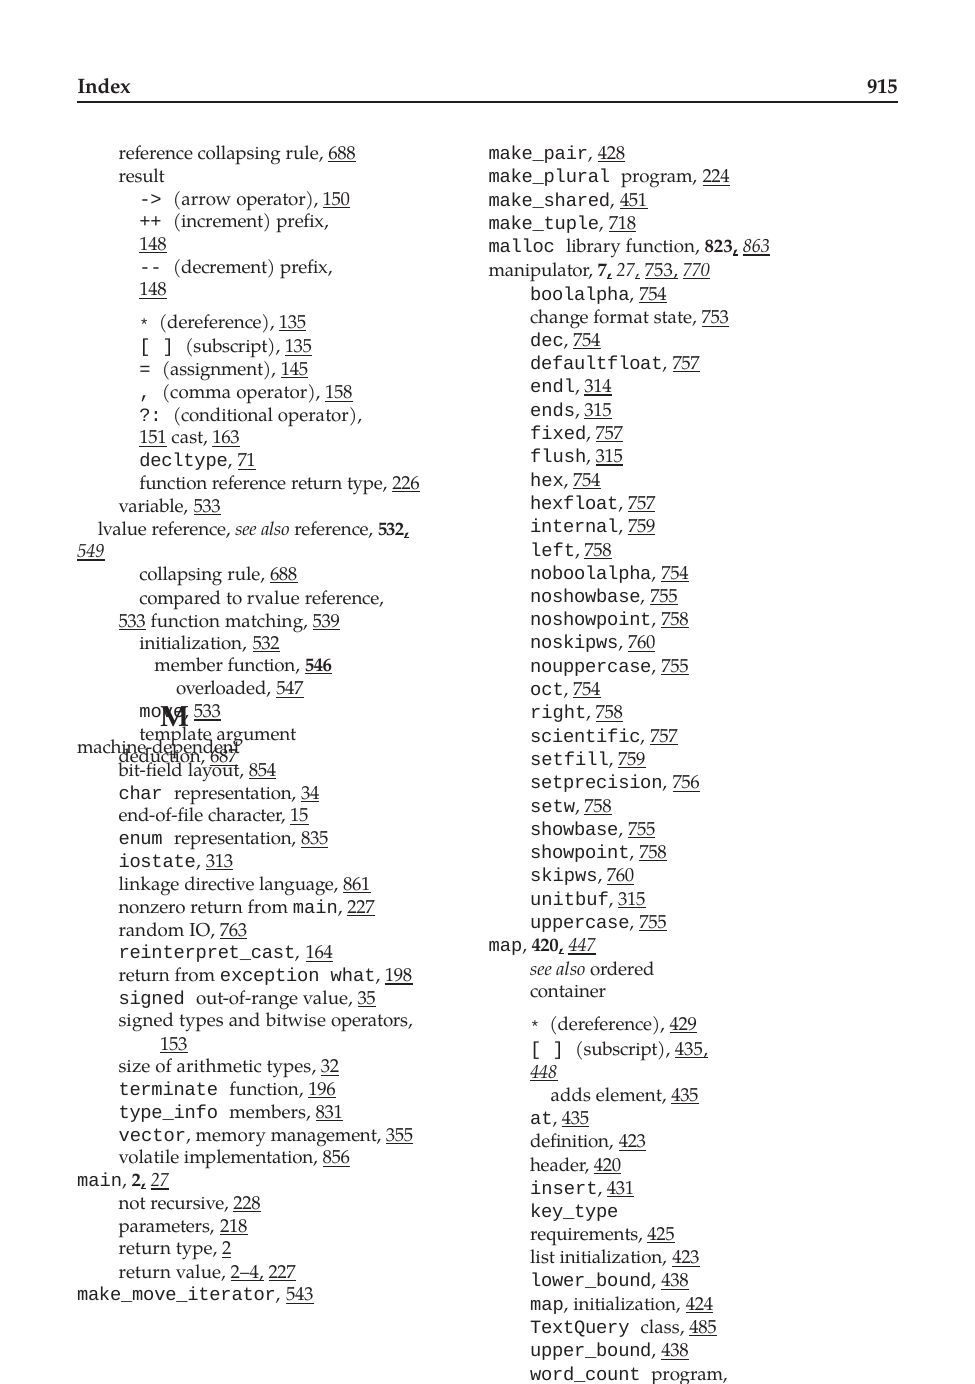

Index
915

make_pair, 428
make_plural program, 224
make_shared, 451
make_tuple, 718
malloc library function, 823, 863
manipulator, 7, 27, 753, 770
boolalpha, 754 change format state, 753
dec, 754
defaultfloat, 757
endl, 314
ends, 315
fixed, 757
flush, 315
hex, 754
hexfloat, 757
internal, 759
left, 758
noboolalpha, 754
noshowbase, 755
noshowpoint, 758
noskipws, 760
nouppercase, 755
oct, 754
right, 758
scientific, 757
setfill, 759
setprecision, 756
setw, 758
showbase, 755
showpoint, 758
skipws, 760
unitbuf, 315
uppercase, 755
map, 420, 447
see also ordered container
* (dereference), 429
[ ] (subscript), 435, 448
adds element, 435
at, 435
definition, 423
header, 420
insert, 431
key_type requirements, 425
list initialization, 423
lower_bound, 438
map, initialization, 424
TextQuery class, 485
upper_bound, 438
word_count program, 421
reference collapsing rule, 688 result
-> (arrow operator), 150
++ (increment) prefix, 148
-- (decrement) prefix, 148
* (dereference), 135
[ ] (subscript), 135
= (assignment), 145
, (comma operator), 158
?: (conditional operator), 151 cast, 163
decltype, 71
function reference return type, 226 variable, 533
lvalue reference, see also reference, 532, 549
collapsing rule, 688
compared to rvalue reference, 533 function matching, 539
initialization, 532
member function, 546
overloaded, 547
move, 533
template argument deduction, 687
M
machine-dependent
bit-field layout, 854
char representation, 34
end-of-file character, 15
enum representation, 835
iostate, 313
linkage directive language, 861
nonzero return from main, 227 random IO, 763
reinterpret_cast, 164
return from exception what, 198 signed out-of-range value, 35 signed types and bitwise operators,
153
size of arithmetic types, 32
terminate function, 196
type_info members, 831 vector, memory management, 355 volatile implementation, 856
main, 2, 27
not recursive, 228
parameters, 218
return type, 2
return value, 2–4, 227
make_move_iterator, 543